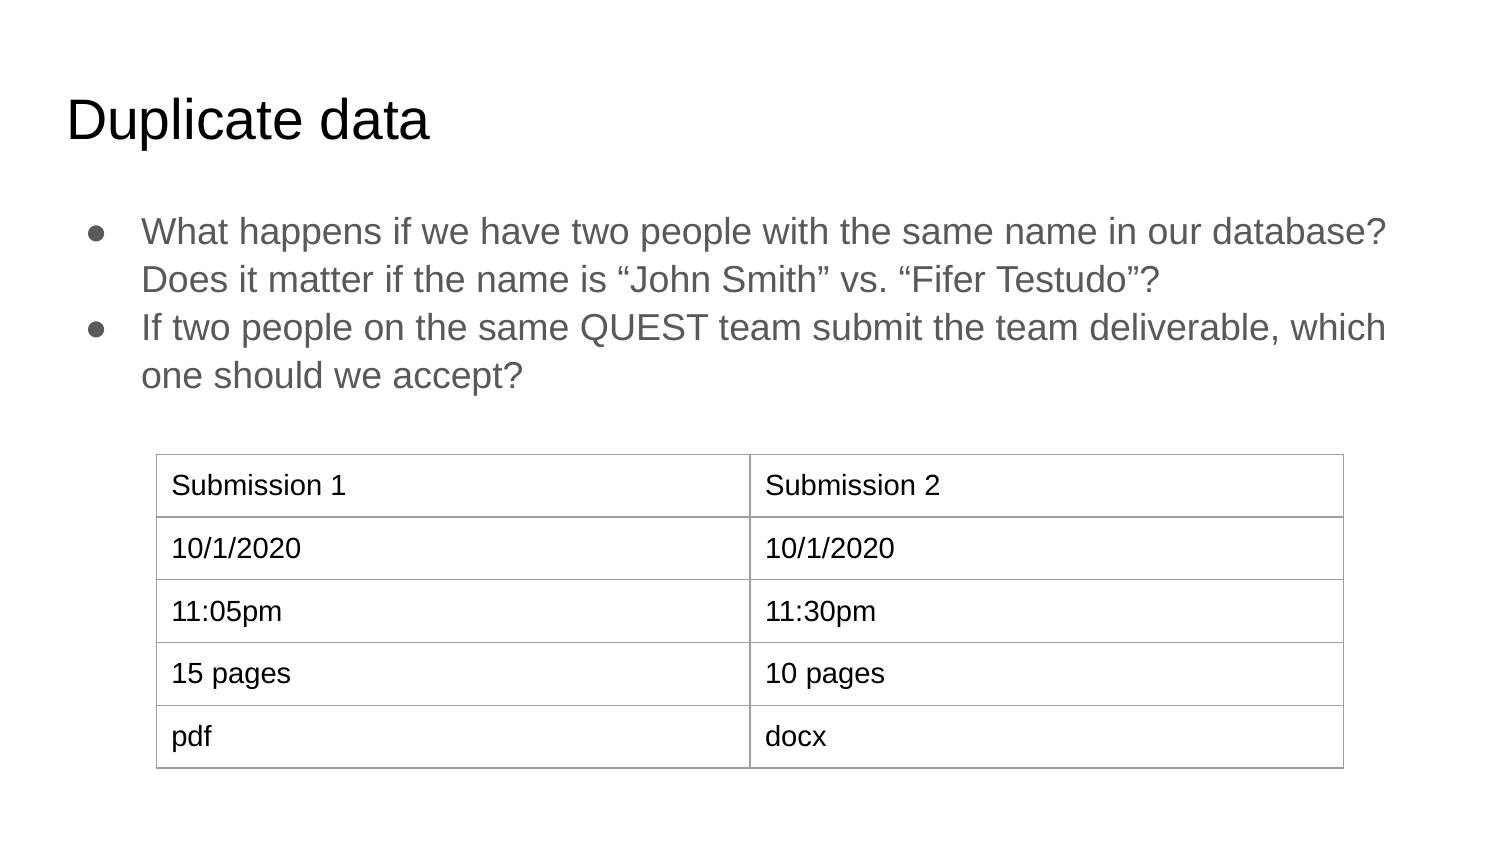

# Duplicate data
What happens if we have two people with the same name in our database?  Does it matter if the name is “John Smith” vs. “Fifer Testudo”?
If two people on the same QUEST team submit the team deliverable, which one should we accept?
| Submission 1 | Submission 2 |
| --- | --- |
| 10/1/2020 | 10/1/2020 |
| 11:05pm | 11:30pm |
| 15 pages | 10 pages |
| pdf | docx |